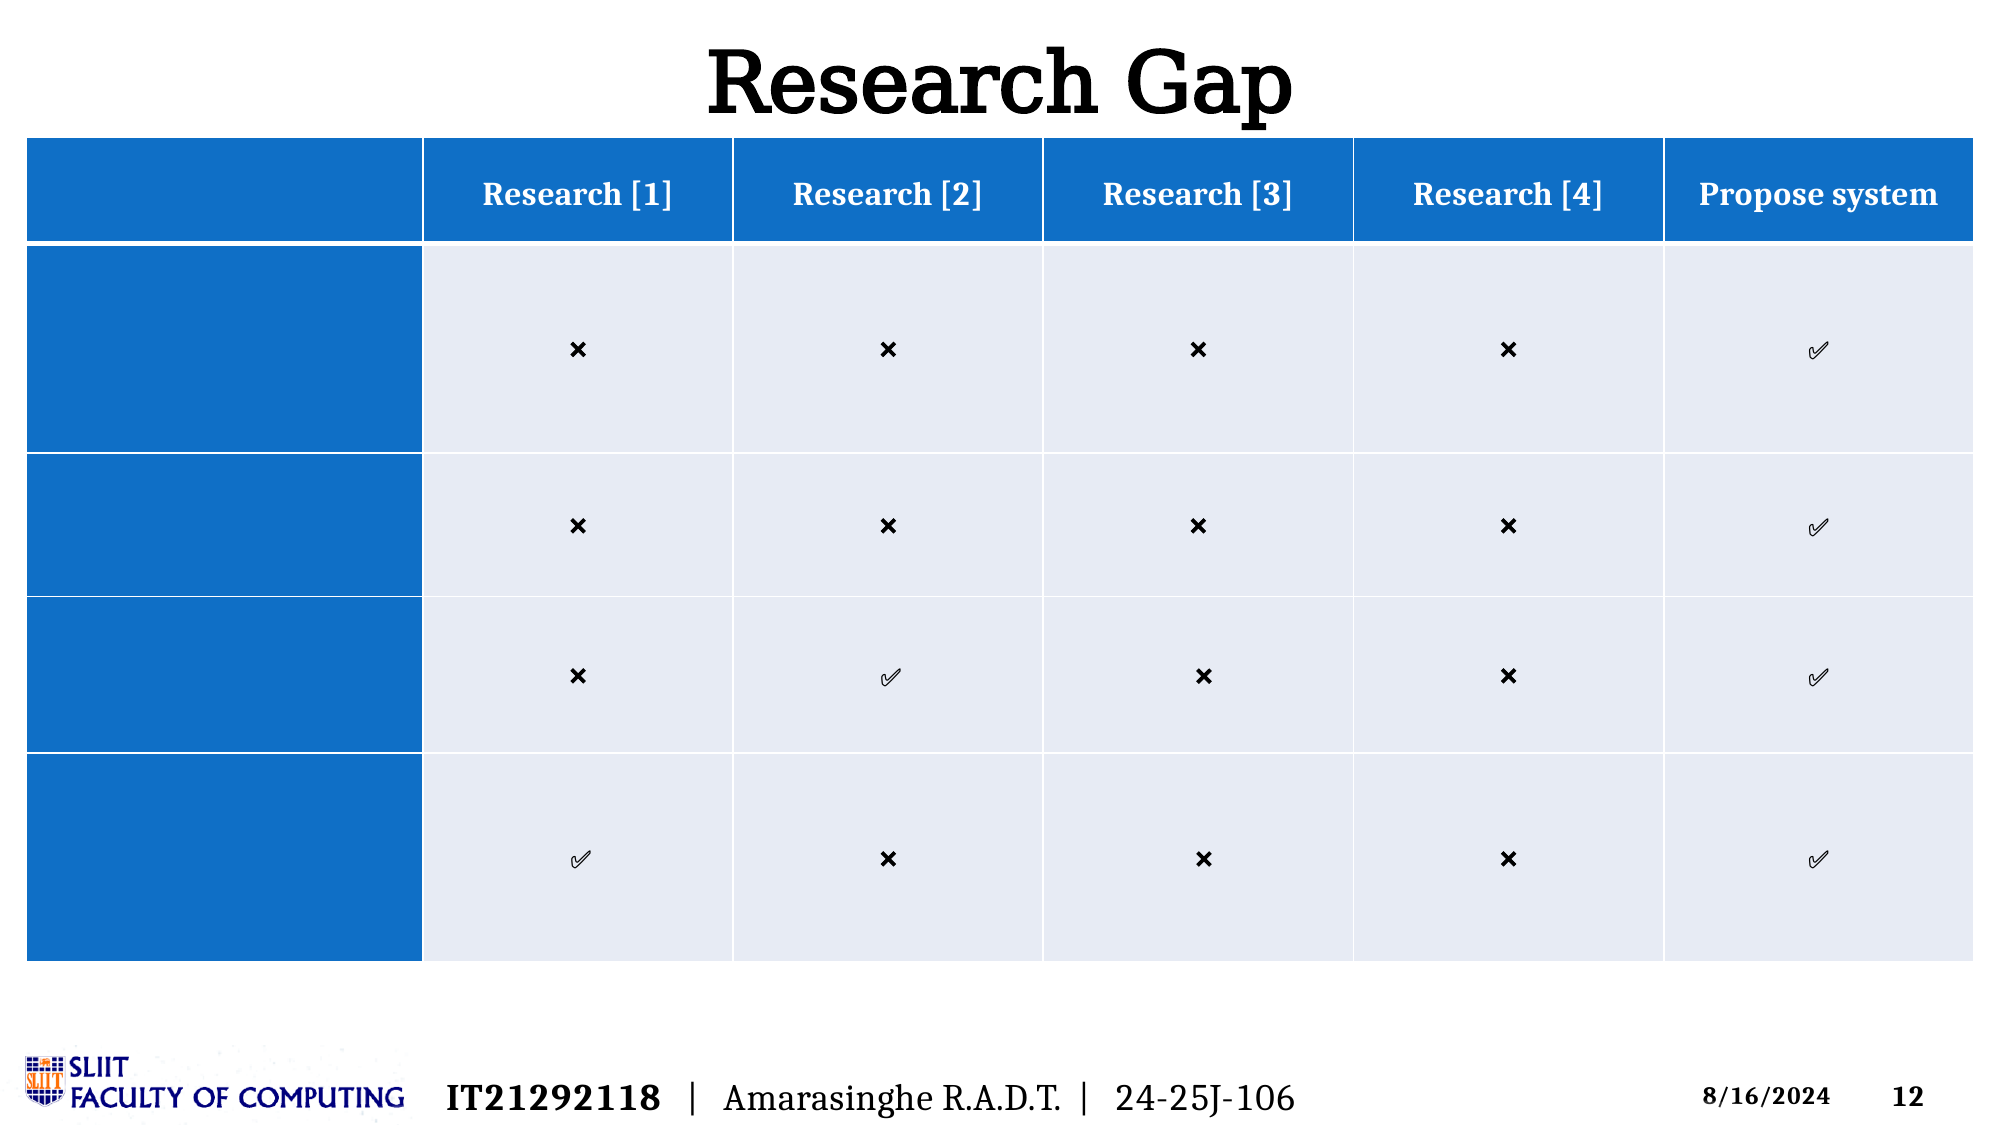

# Research Gap
|  | Research [1] | Research [2] | Research [3] | Research [4] | Propose system |
| --- | --- | --- | --- | --- | --- |
|  | ❌ | ❌ | ❌ | ❌ | ✅ |
|  | ❌ | ❌ | ❌ | ❌ | ✅ |
|  | ❌ | ✅ | ❌ | ❌ | ✅ |
|  | ✅ | ❌ | ❌ | ❌ | ✅ |
IT21292118   |   Amarasinghe R.A.D.T.  |   24-25J-106